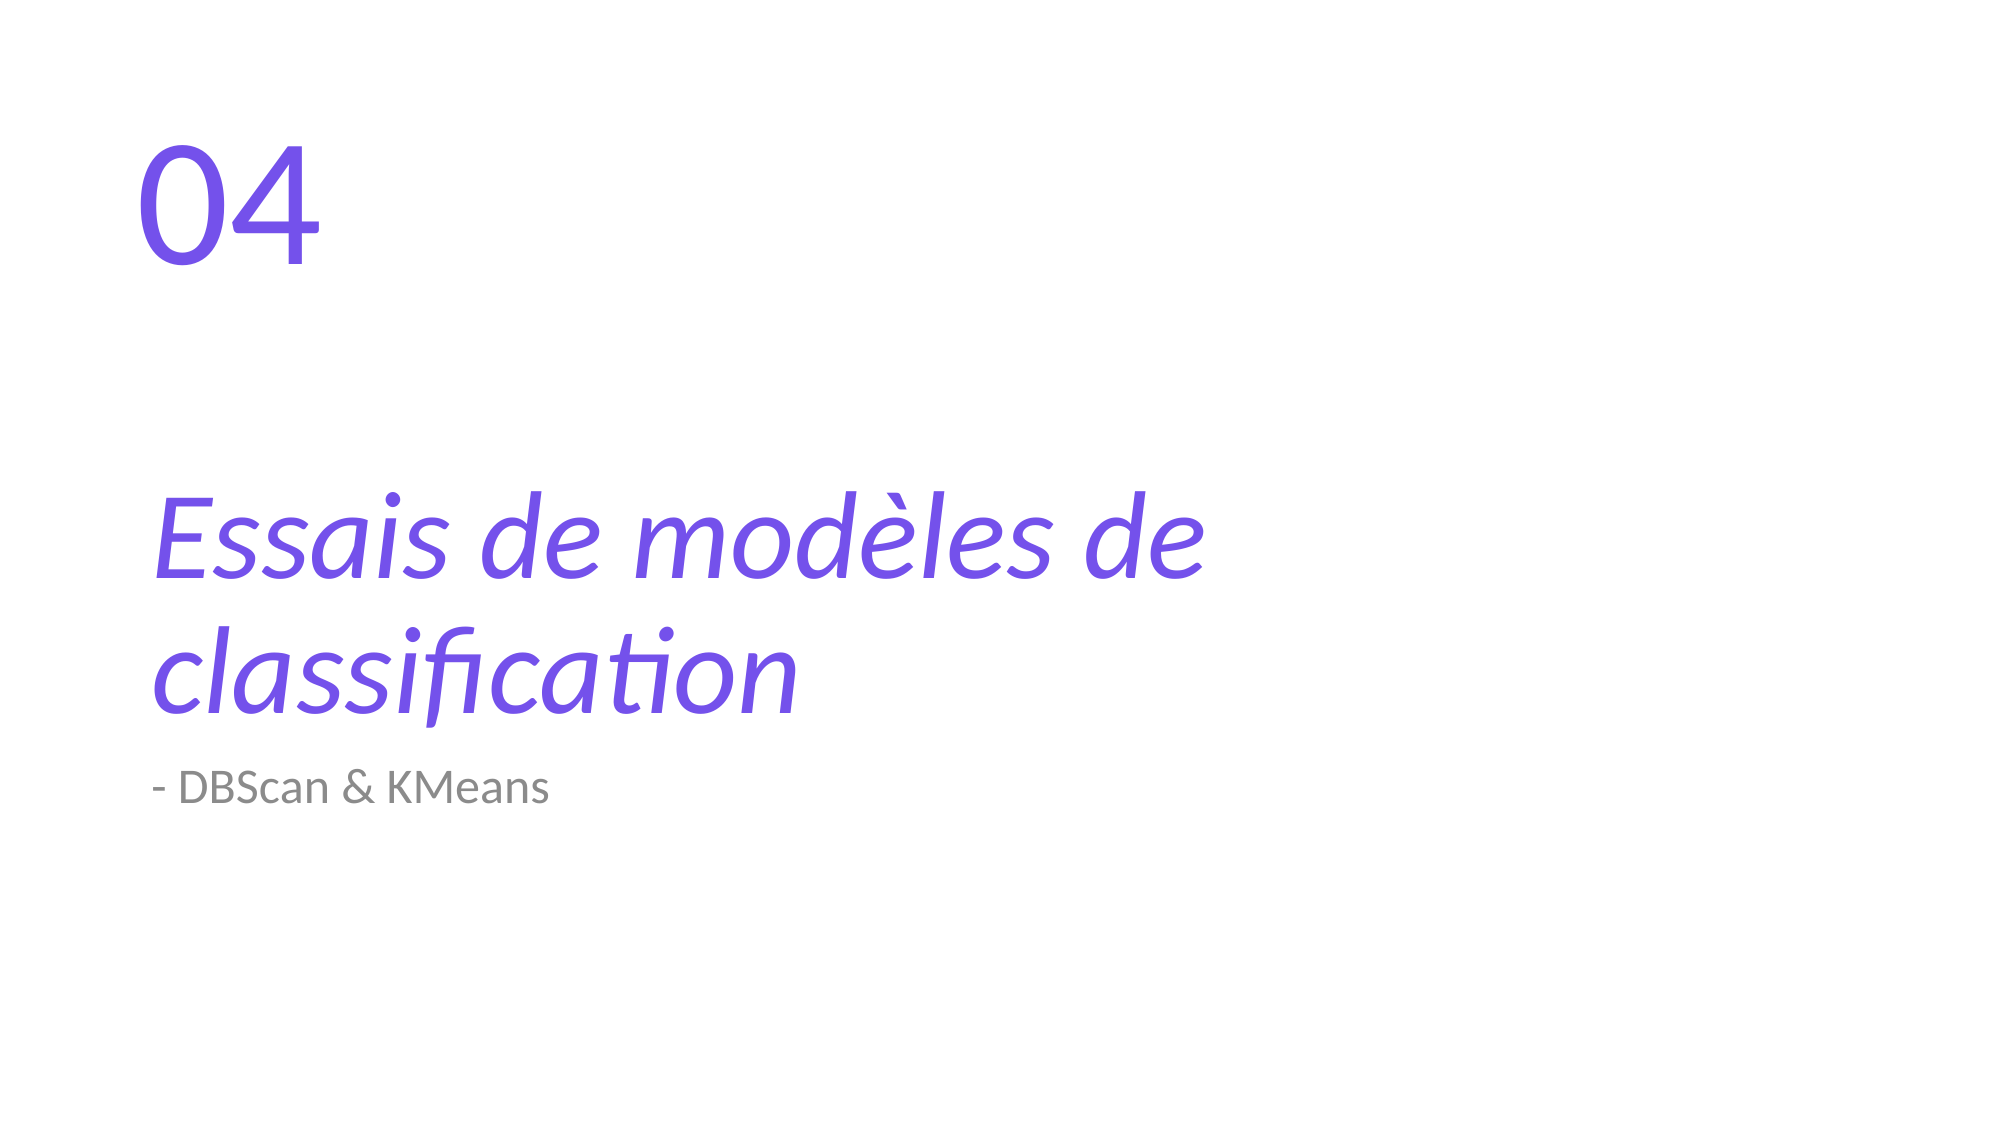

04
# Essais de modèles de classification
- DBScan & KMeans